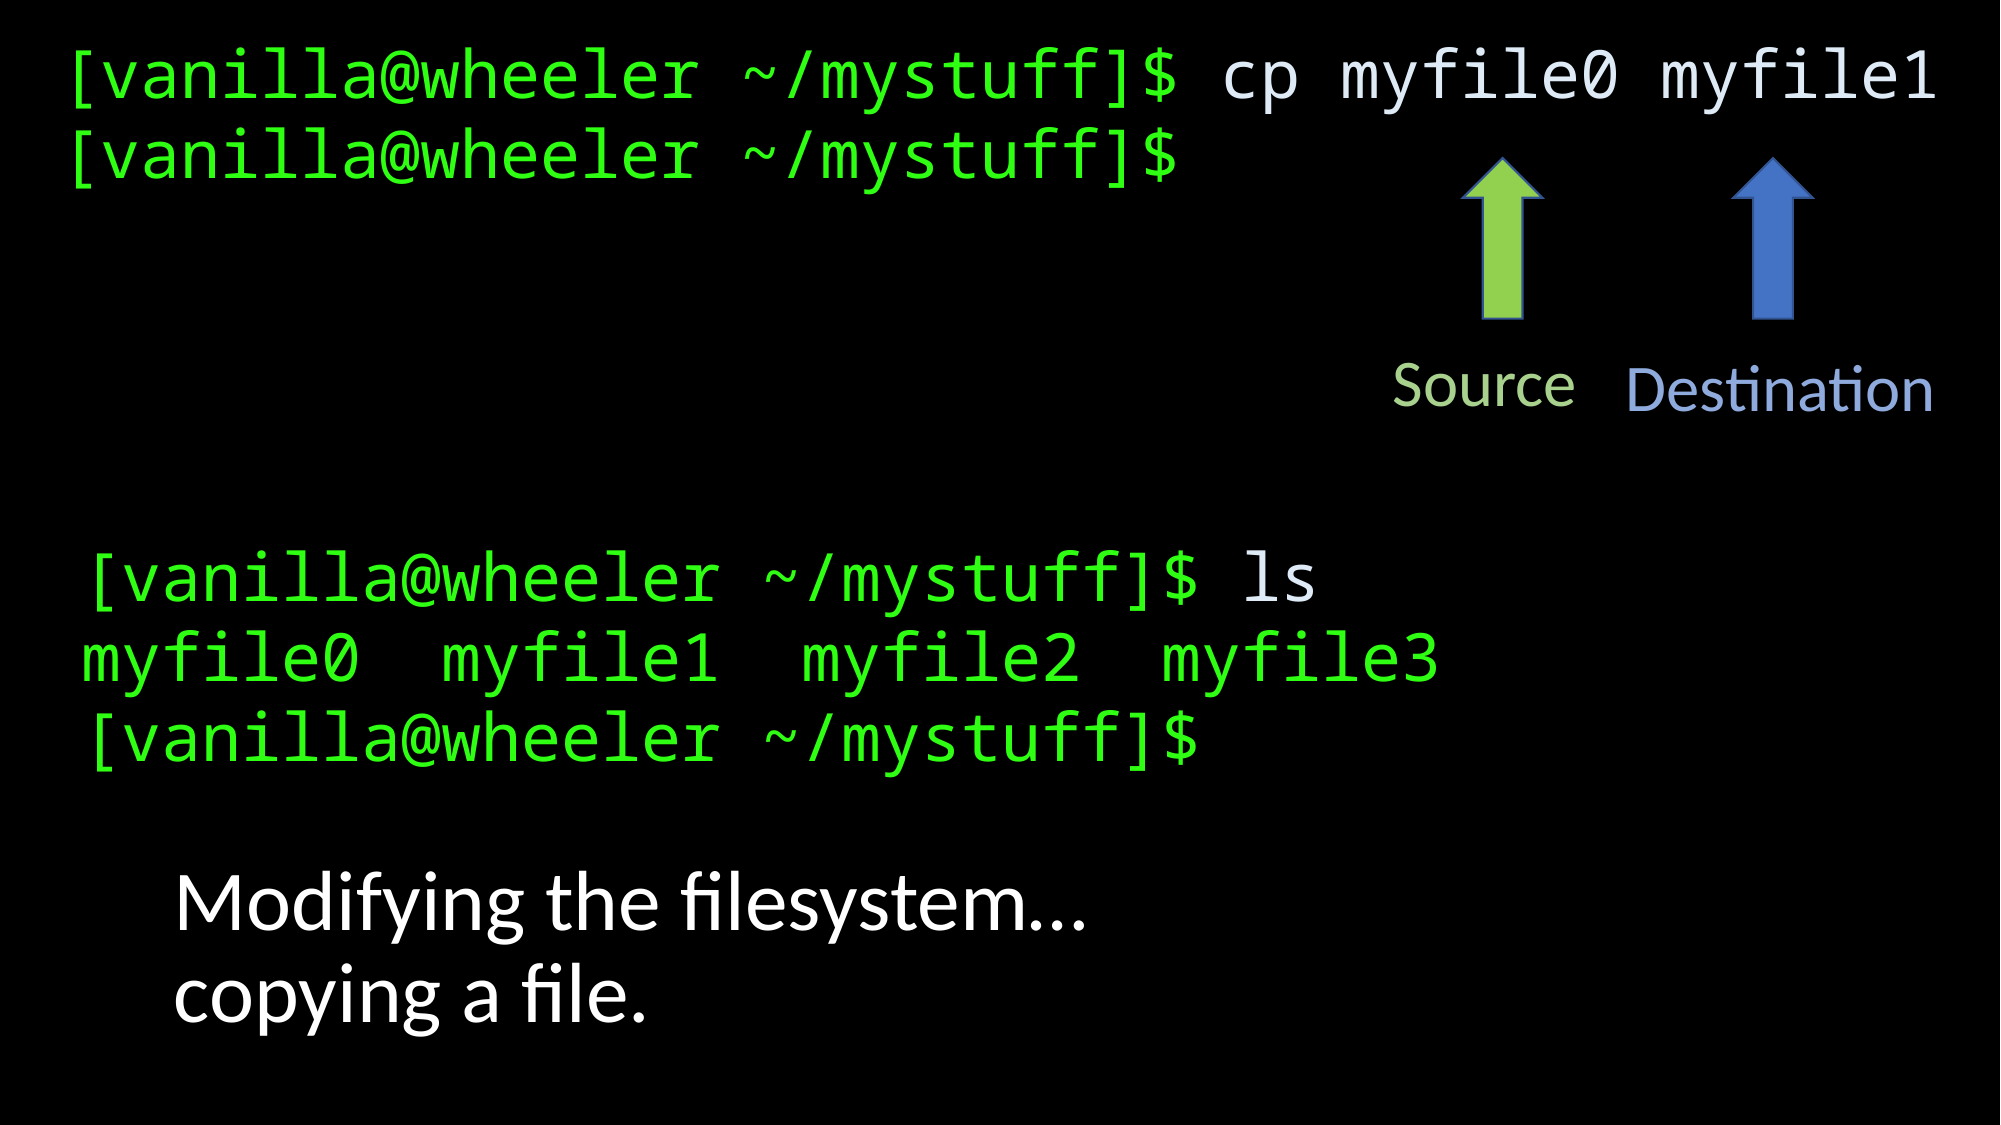

[vanilla@wheeler ~/mystuff]$ cp myfile0 myfile1
[vanilla@wheeler ~/mystuff]$

Source
Destination
[vanilla@wheeler ~/mystuff]$ ls
myfile0  myfile1  myfile2  myfile3
[vanilla@wheeler ~/mystuff]$
Modifying the filesystem… copying a file.